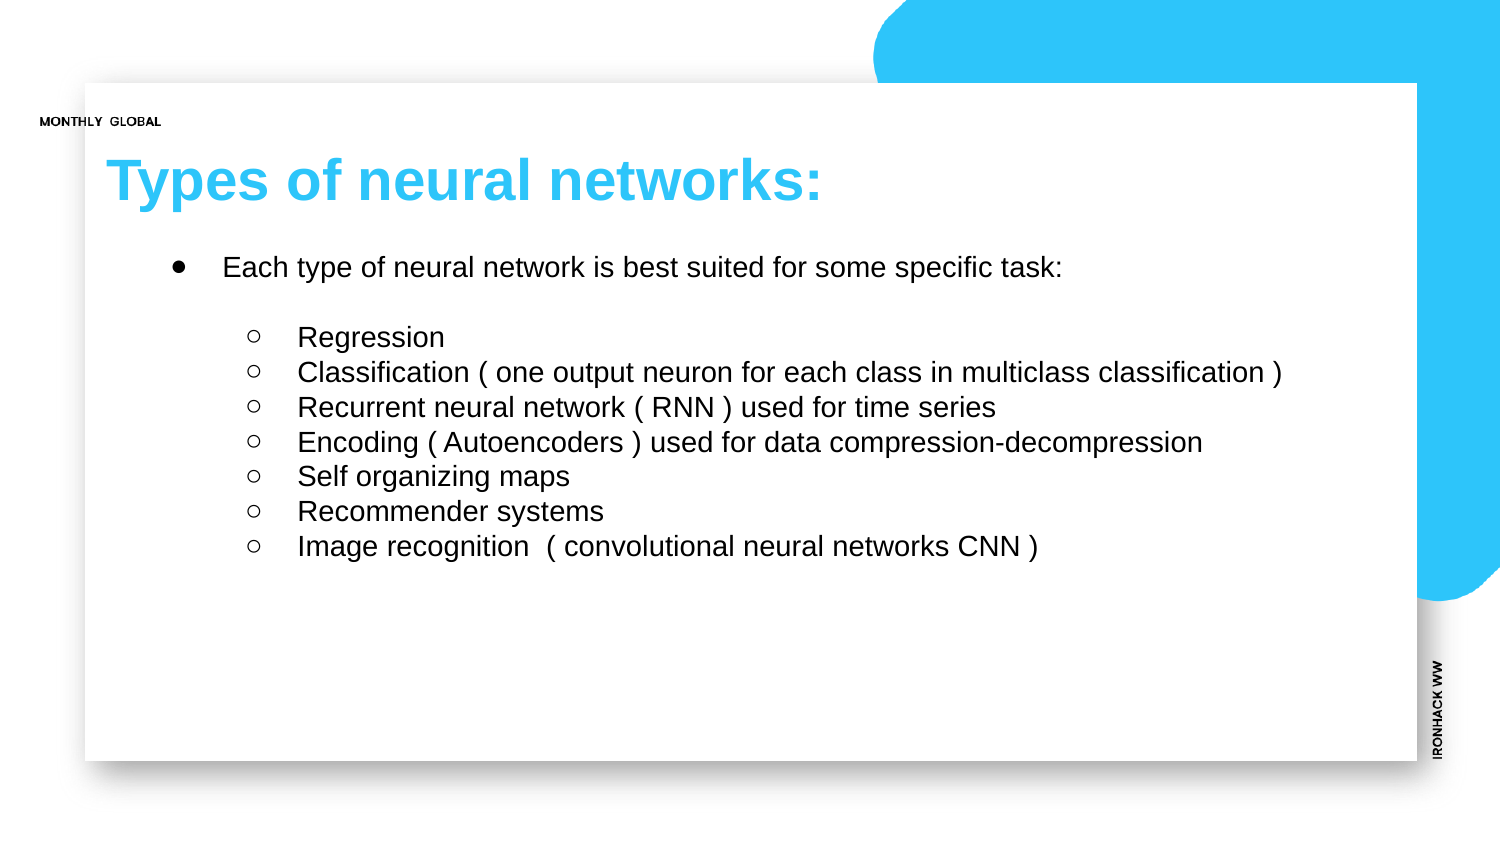

# Types of neural networks:
Each type of neural network is best suited for some specific task:

Regression
Classification ( one output neuron for each class in multiclass classification )
Recurrent neural network ( RNN ) used for time series
Encoding ( Autoencoders ) used for data compression-decompression
Self organizing maps
Recommender systems
Image recognition  ( convolutional neural networks CNN )